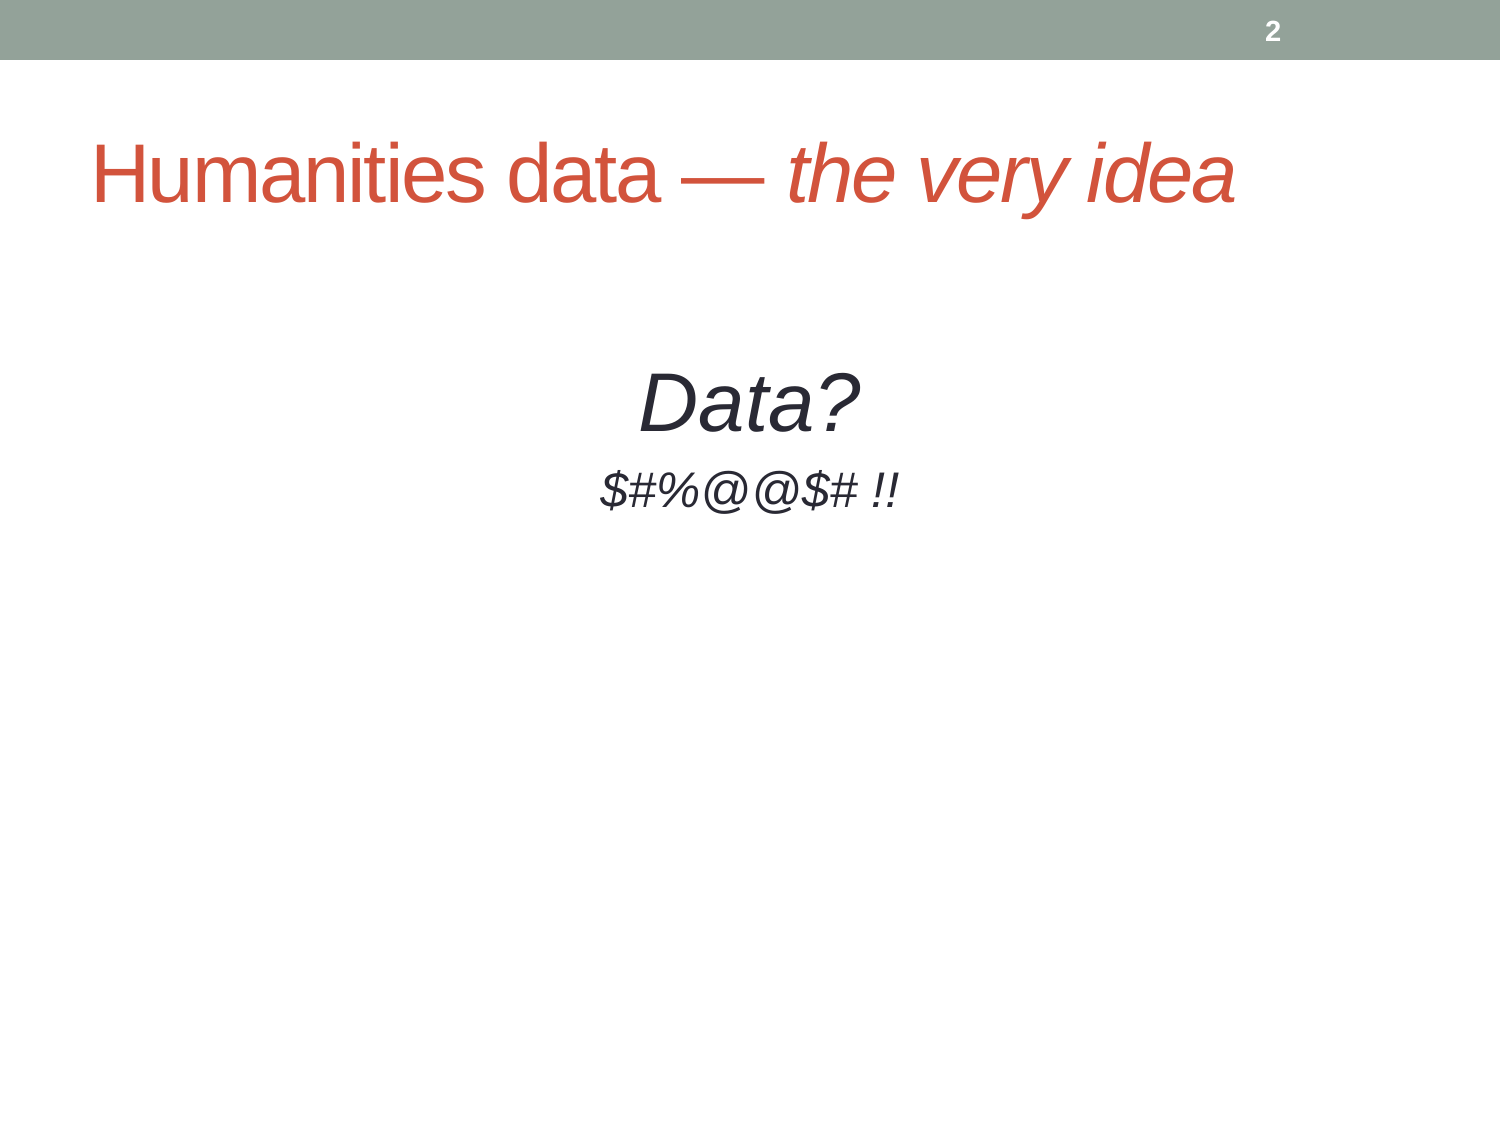

2
# Humanities data — the very idea
Data?
$#%@@$# !!